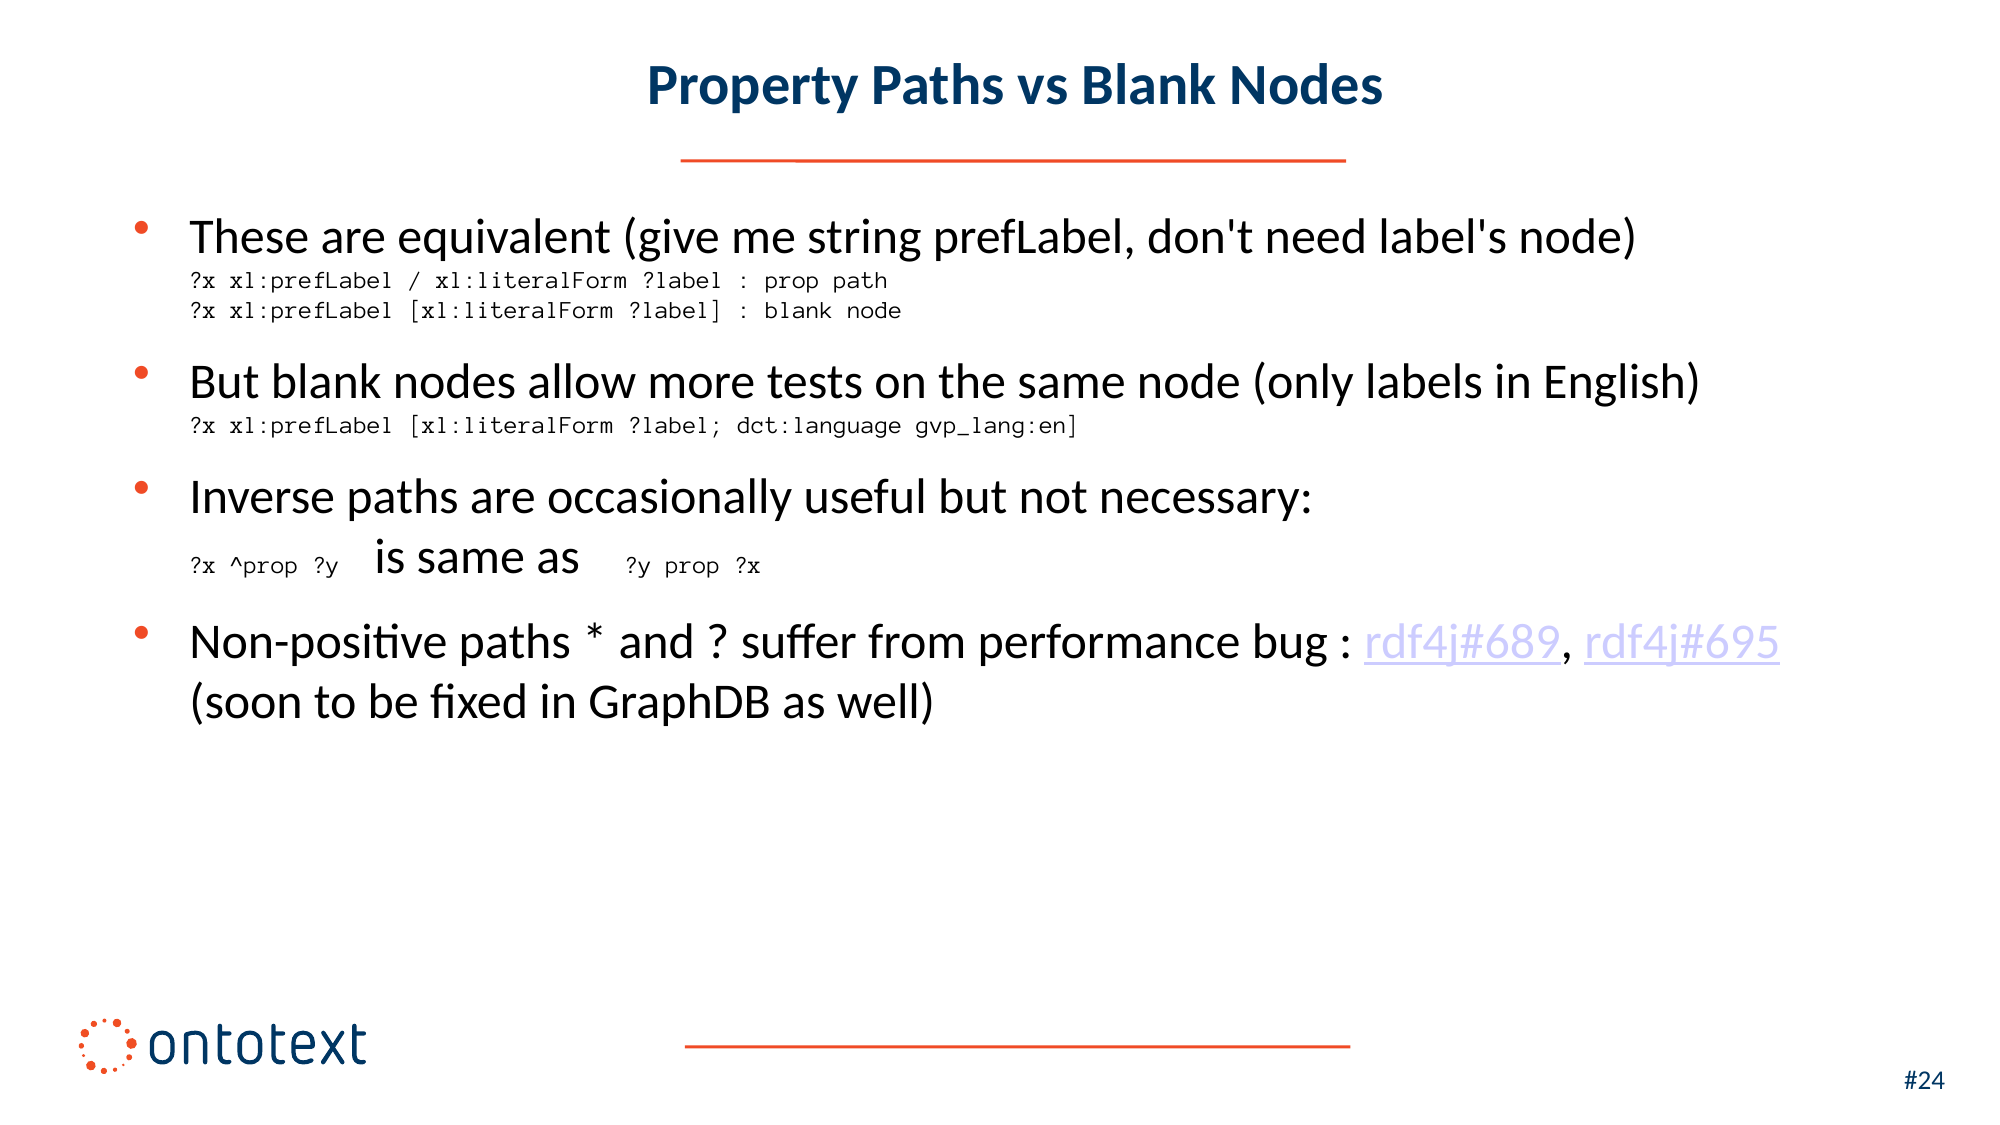

# Property Paths vs Blank Nodes
These are equivalent (give me string prefLabel, don't need label's node)
?x xl:prefLabel / xl:literalForm ?label : prop path
?x xl:prefLabel [xl:literalForm ?label] : blank node
But blank nodes allow more tests on the same node (only labels in English)
?x xl:prefLabel [xl:literalForm ?label; dct:language gvp_lang:en]
Inverse paths are occasionally useful but not necessary:
?x ^prop ?y   is same as    ?y prop ?x
Non-positive paths * and ? suffer from performance bug : rdf4j#689, rdf4j#695
(soon to be fixed in GraphDB as well)
#24